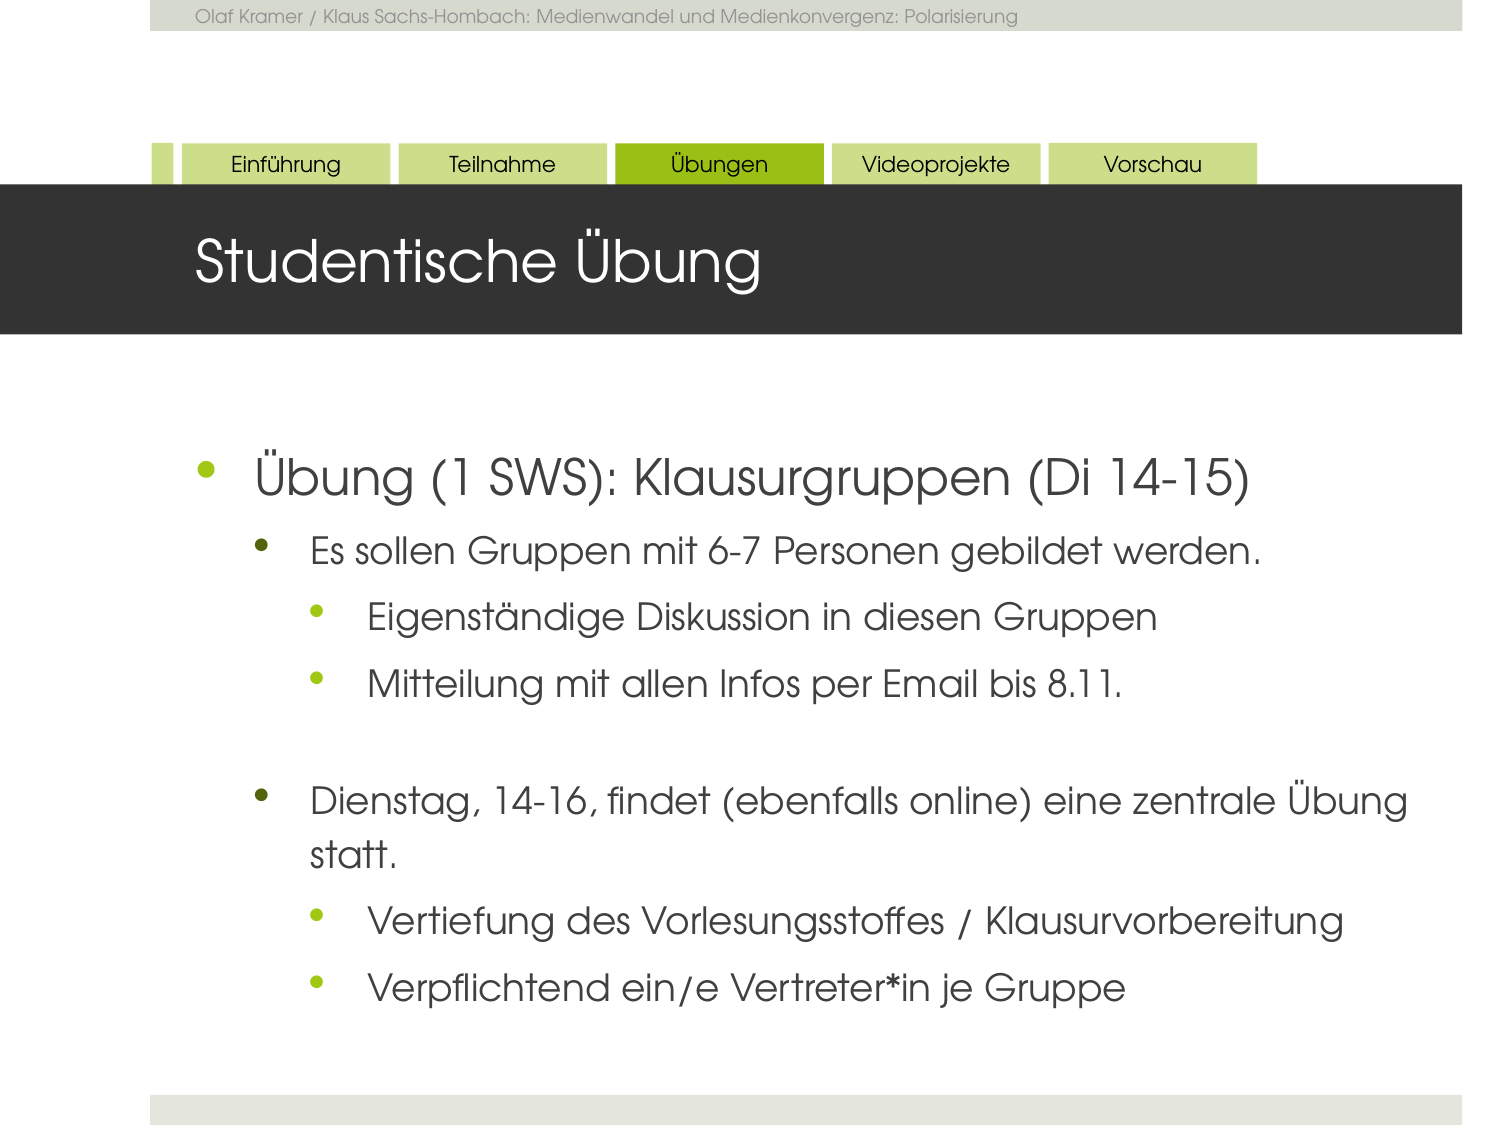

Olaf Kramer / Klaus Sachs-Hombach: Medienwandel und Medienkonvergenz: Polarisierung
# Studentische Übung
Übung (1 SWS): Klausurgruppen (Di 14-15)
Es sollen Gruppen mit 6-7 Personen gebildet werden.
Eigenständige Diskussion in diesen Gruppen
Mitteilung mit allen Infos per Email bis 8.11.

Dienstag, 14-16, findet (ebenfalls online) eine zentrale Übung statt.
Vertiefung des Vorlesungsstoffes / Klausurvorbereitung
Verpflichtend ein/e Vertreter*in je Gruppe